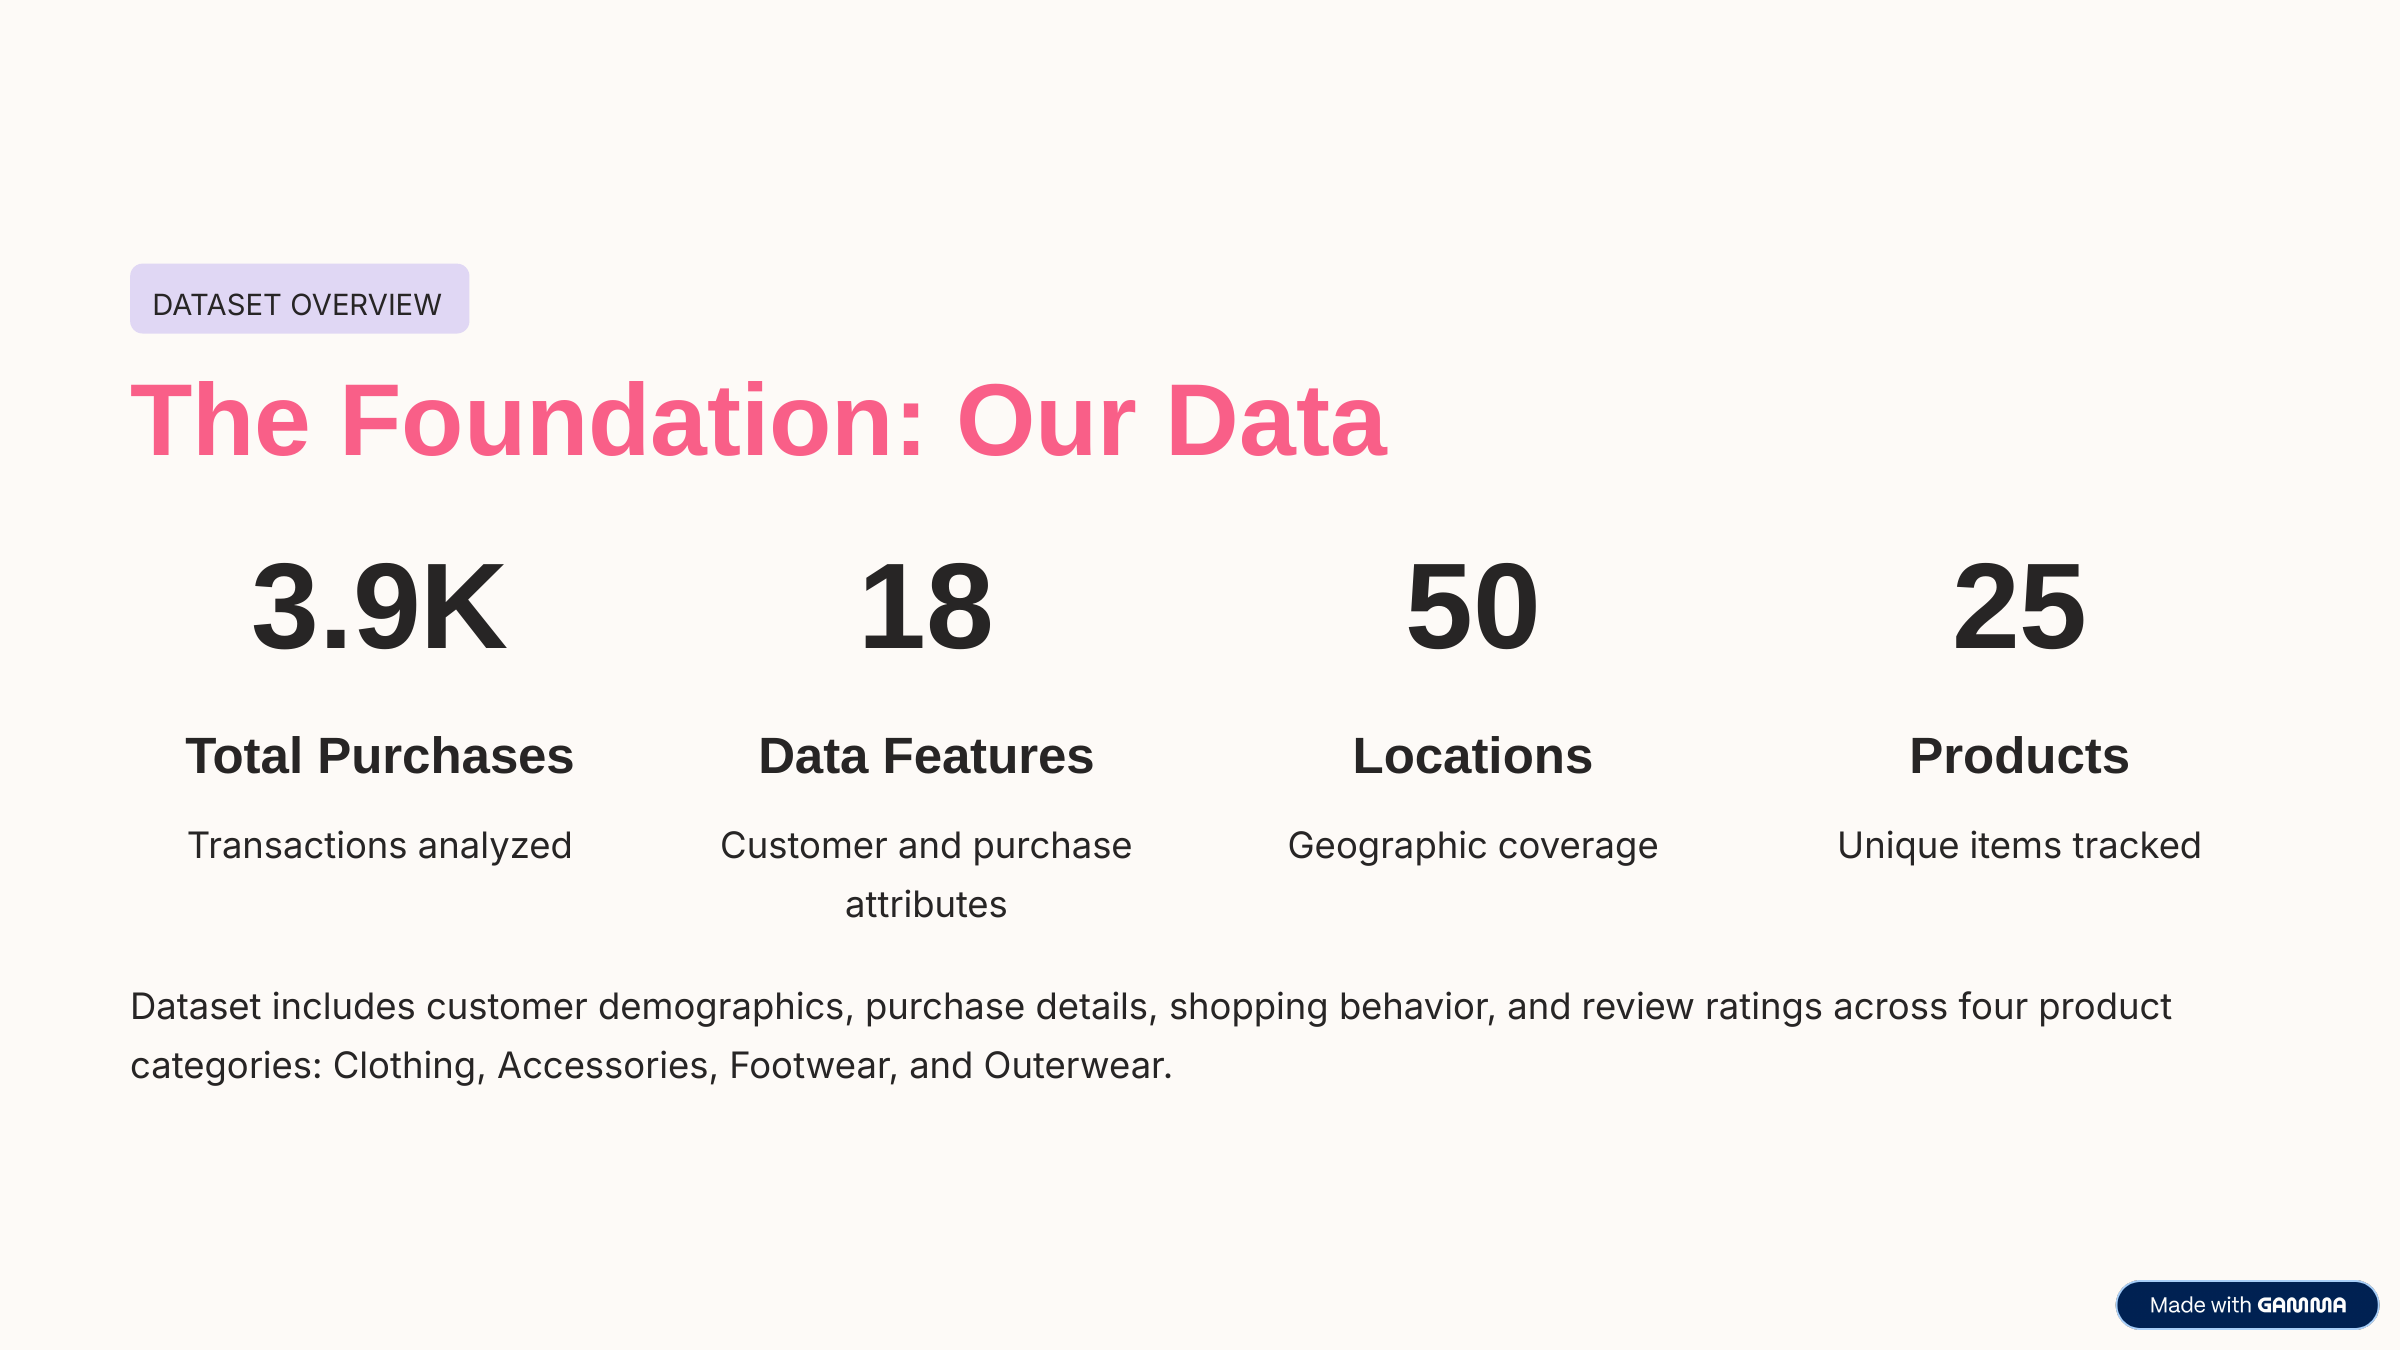

DATASET OVERVIEW
The Foundation: Our Data
3.9K
18
50
25
Total Purchases
Data Features
Locations
Products
Transactions analyzed
Customer and purchase attributes
Geographic coverage
Unique items tracked
Dataset includes customer demographics, purchase details, shopping behavior, and review ratings across four product categories: Clothing, Accessories, Footwear, and Outerwear.